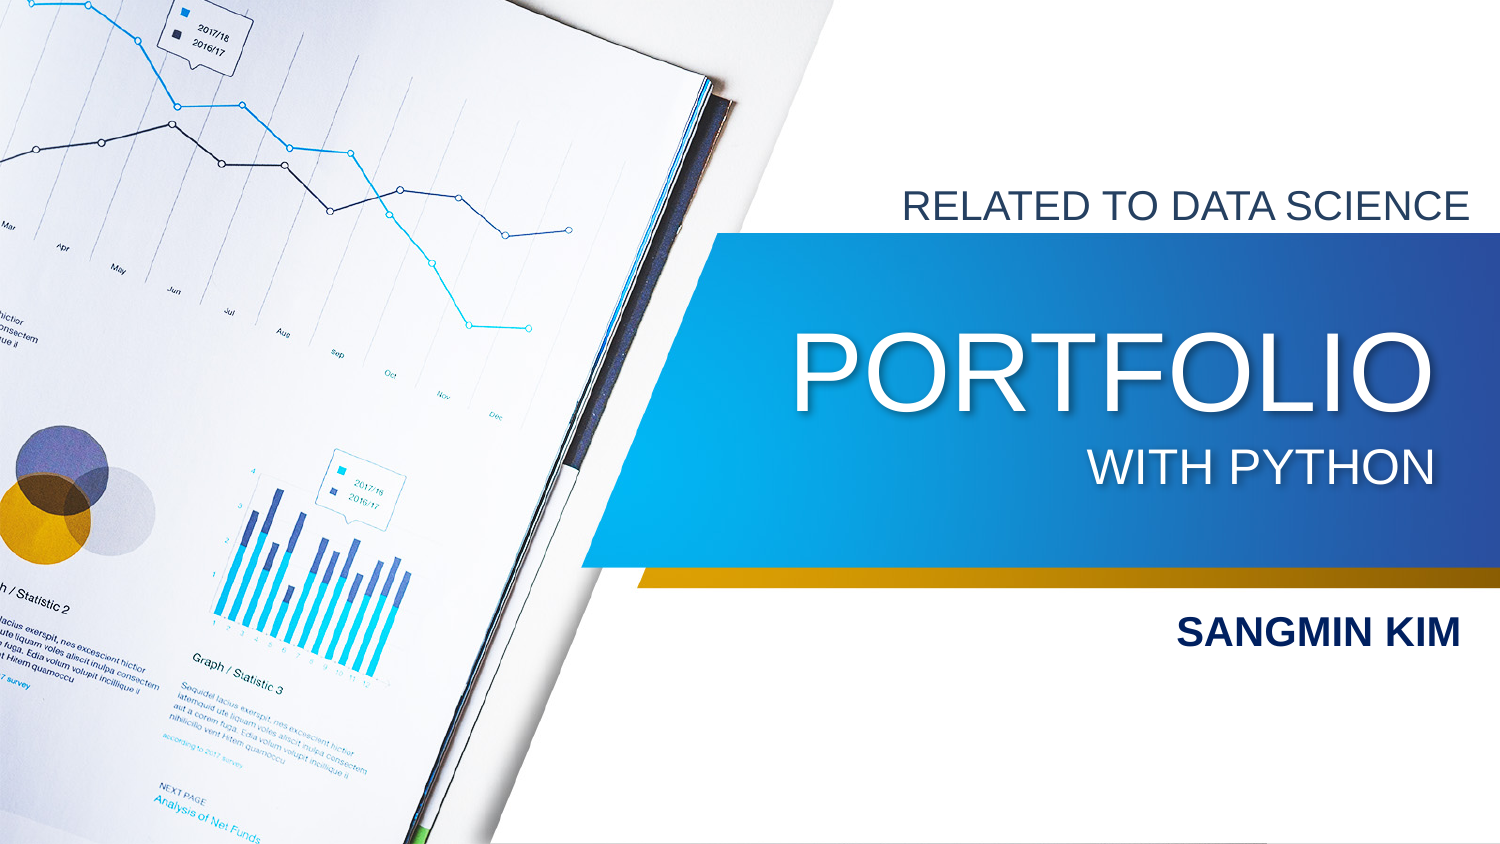

RELATED TO DATA SCIENCE
# PORTFOLIO WITH PYTHON
SANGMIN KIM